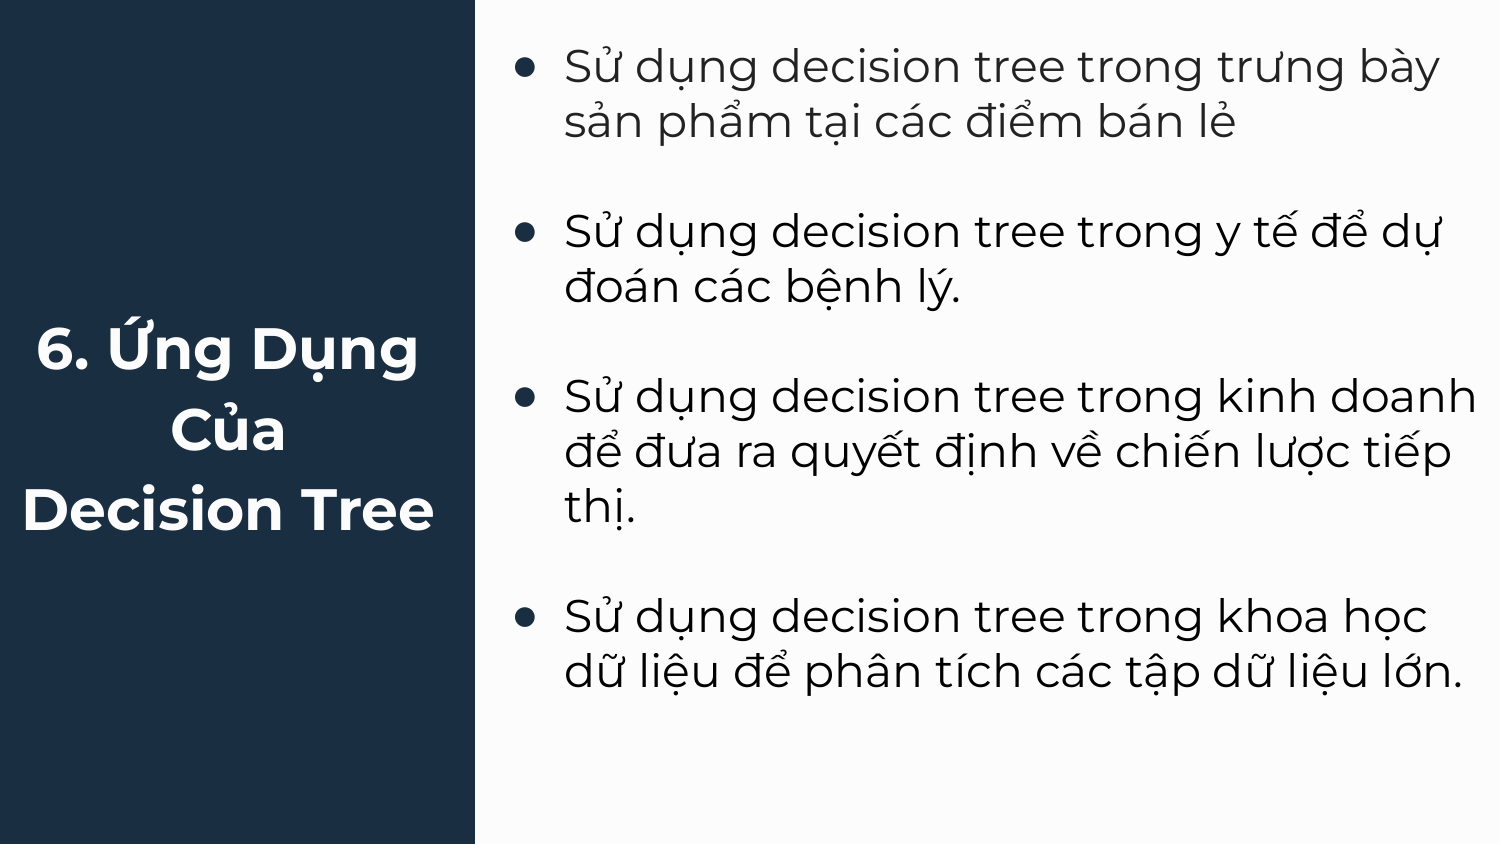

# 6. Ứng Dụng Của Decision Tree
Sử dụng decision tree trong trưng bày sản phẩm tại các điểm bán lẻ

Sử dụng decision tree trong y tế để dự đoán các bệnh lý.

Sử dụng decision tree trong kinh doanh để đưa ra quyết định về chiến lược tiếp thị.

Sử dụng decision tree trong khoa học dữ liệu để phân tích các tập dữ liệu lớn.